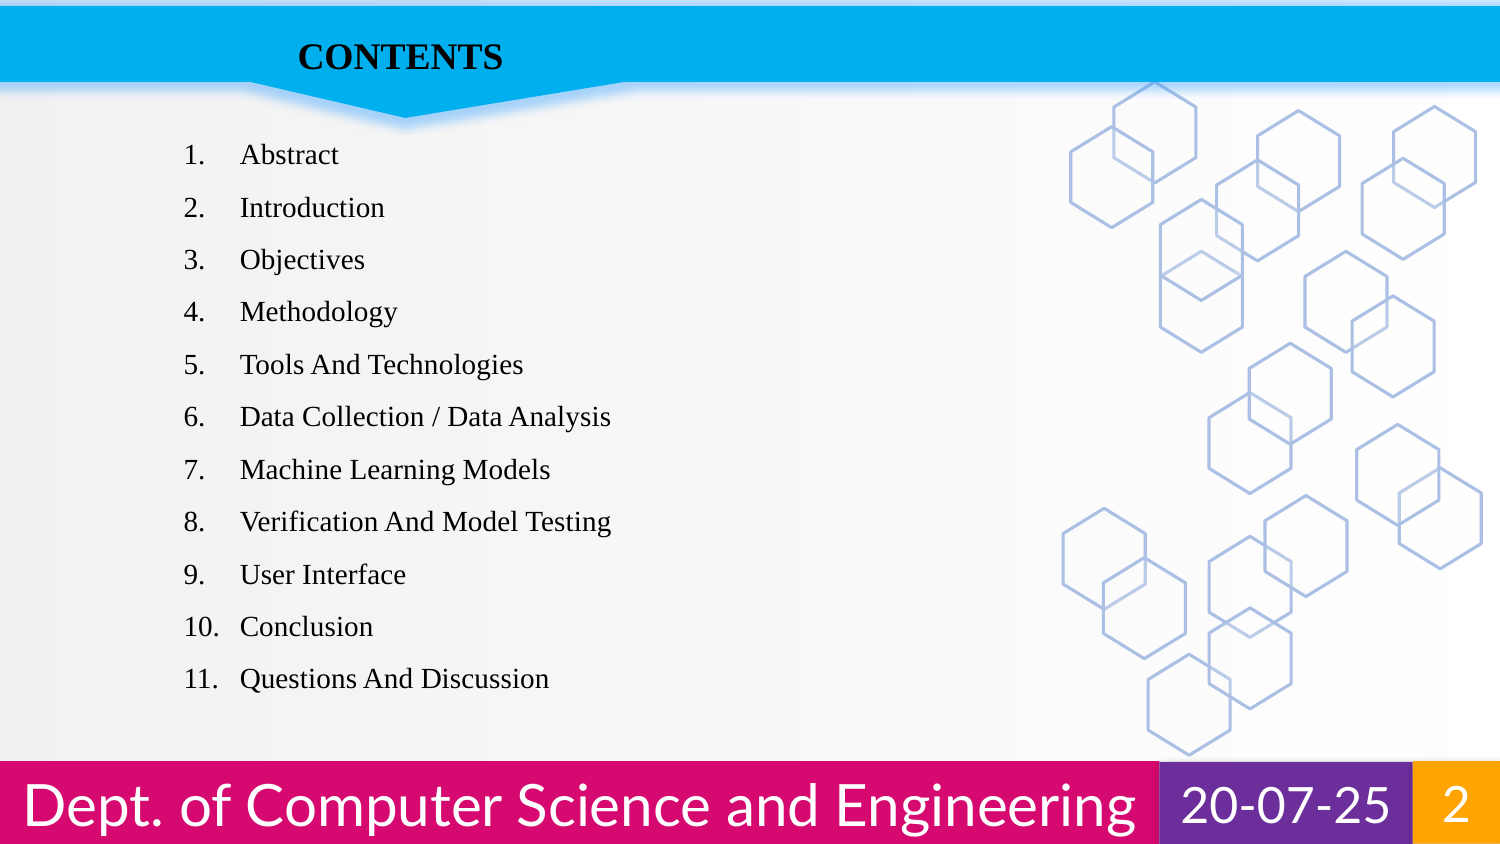

CONTENTS

Abstract
Introduction
Objectives
Methodology
Tools And Technologies
Data Collection / Data Analysis
Machine Learning Models
Verification And Model Testing
User Interface
Conclusion
Questions And Discussion

Dept. of Computer Science and Engineering
2
20-07-25